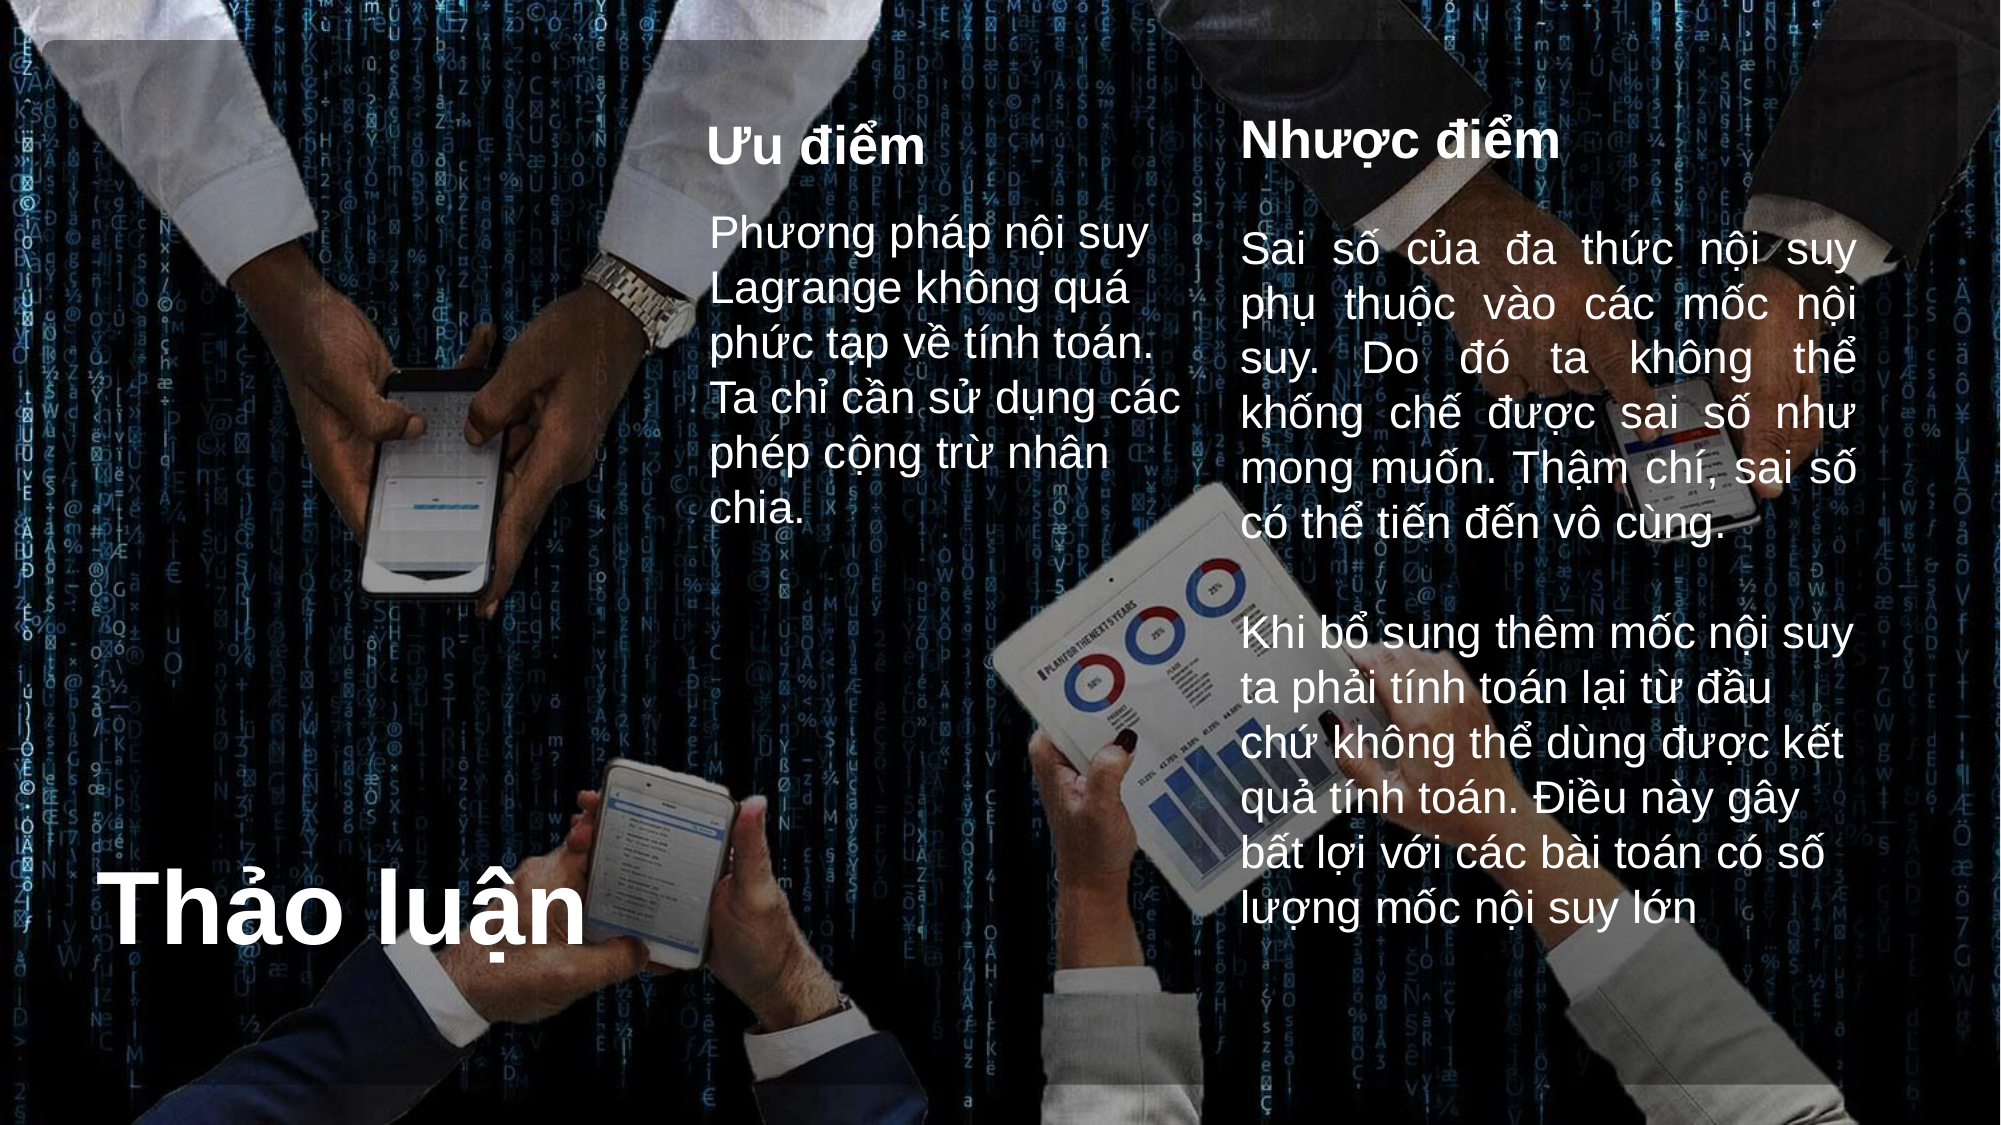

Nhược điểm

Sai số của đa thức nội suy phụ thuộc vào các mốc nội suy. Do đó ta không thể khống chế được sai số như mong muốn. Thậm chí, sai số có thể tiến đến vô cùng.

Khi bổ sung thêm mốc nội suy ta phải tính toán lại từ đầu chứ không thể dùng được kết quả tính toán. Điều này gây bất lợi với các bài toán có số lượng mốc nội suy lớn
Ưu điểm
Phương pháp nội suy Lagrange không quá phức tạp về tính toán. Ta chỉ cần sử dụng các phép cộng trừ nhân chia.
Thảo luận